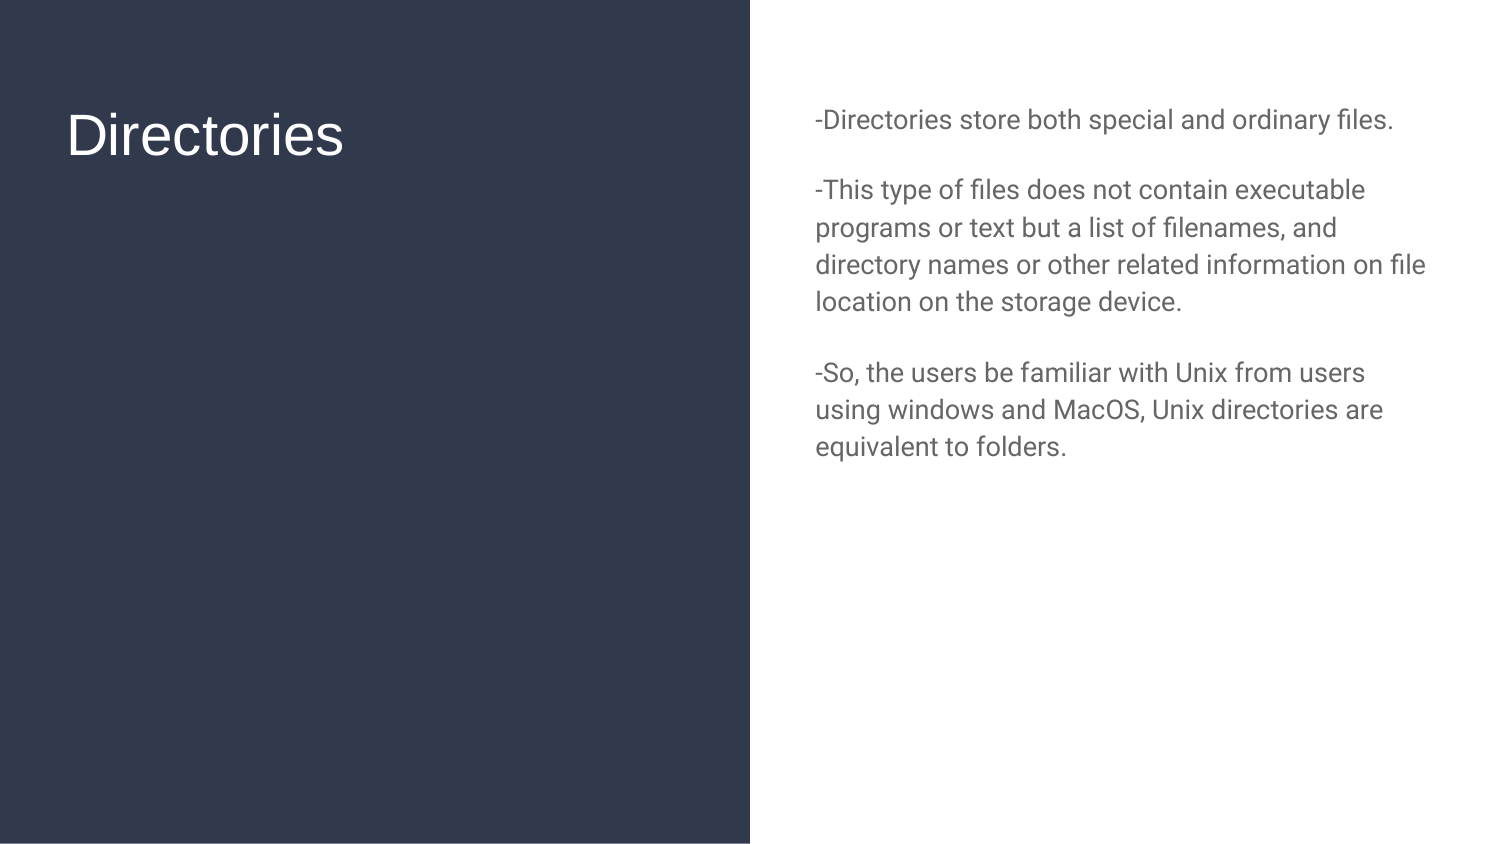

# Directories
-Directories store both special and ordinary files.
-This type of files does not contain executable programs or text but a list of filenames, and directory names or other related information on file location on the storage device.
-So, the users be familiar with Unix from users using windows and MacOS, Unix directories are equivalent to folders.